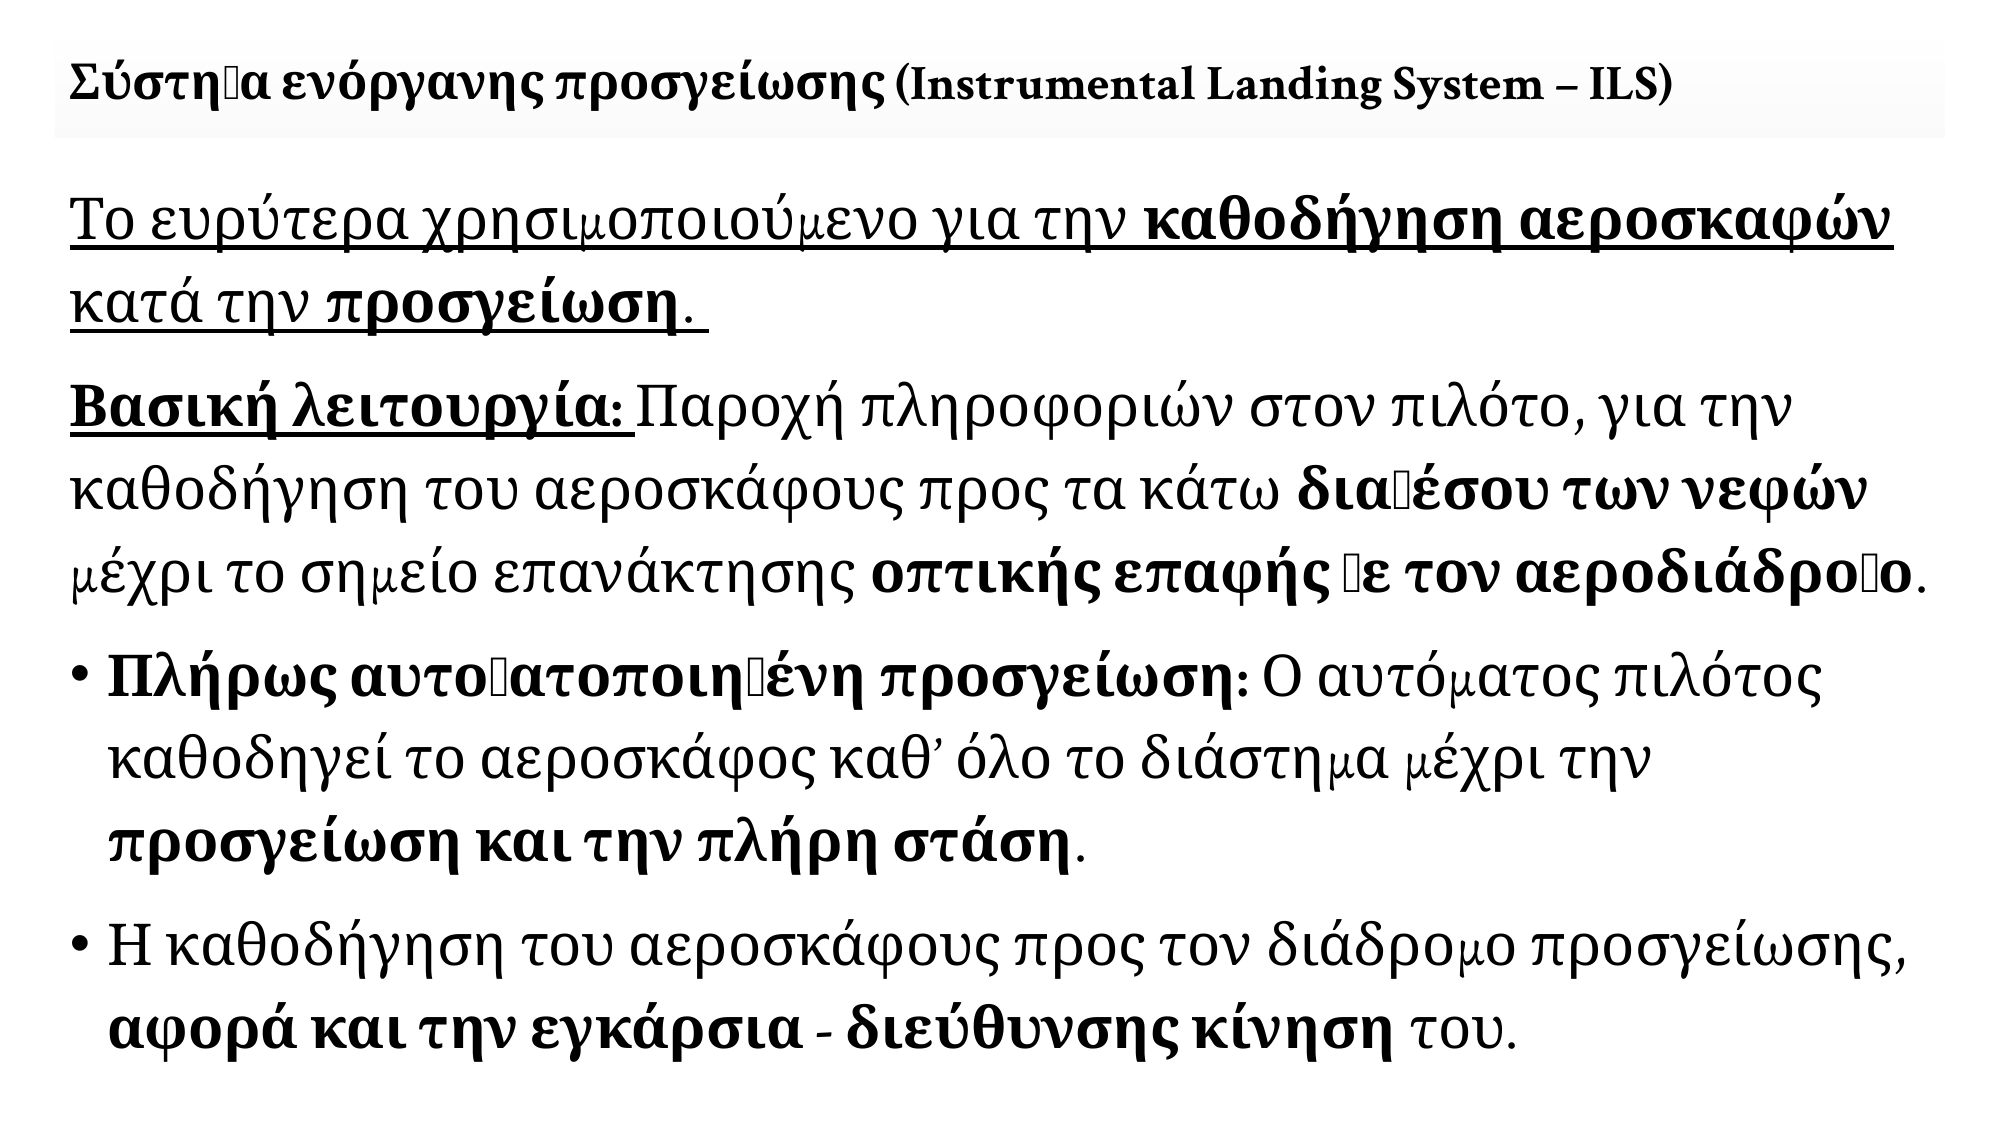

# Σύστημα ενόργανης προσγείωσης (Instrumental Landing System – ILS)
Το ευρύτερα χρησιμοποιούμενο για την καθοδήγηση αεροσκαφών κατά την προσγείωση.
Βασική λειτουργία: Παροχή πληροφοριών στον πιλότο, για την καθοδήγηση του αεροσκάφους προς τα κάτω διαμέσου των νεφών μέχρι το σημείο επανάκτησης οπτικής επαφής με τον αεροδιάδρομο.
Πλήρως αυτοματοποιημένη προσγείωση: Ο αυτόματος πιλότος καθοδηγεί το αεροσκάφος καθ’ όλο το διάστημα μέχρι την προσγείωση και την πλήρη στάση.
Η καθοδήγηση του αεροσκάφους προς τον διάδρομο προσγείωσης, αφορά και την εγκάρσια - διεύθυνσης κίνηση του.